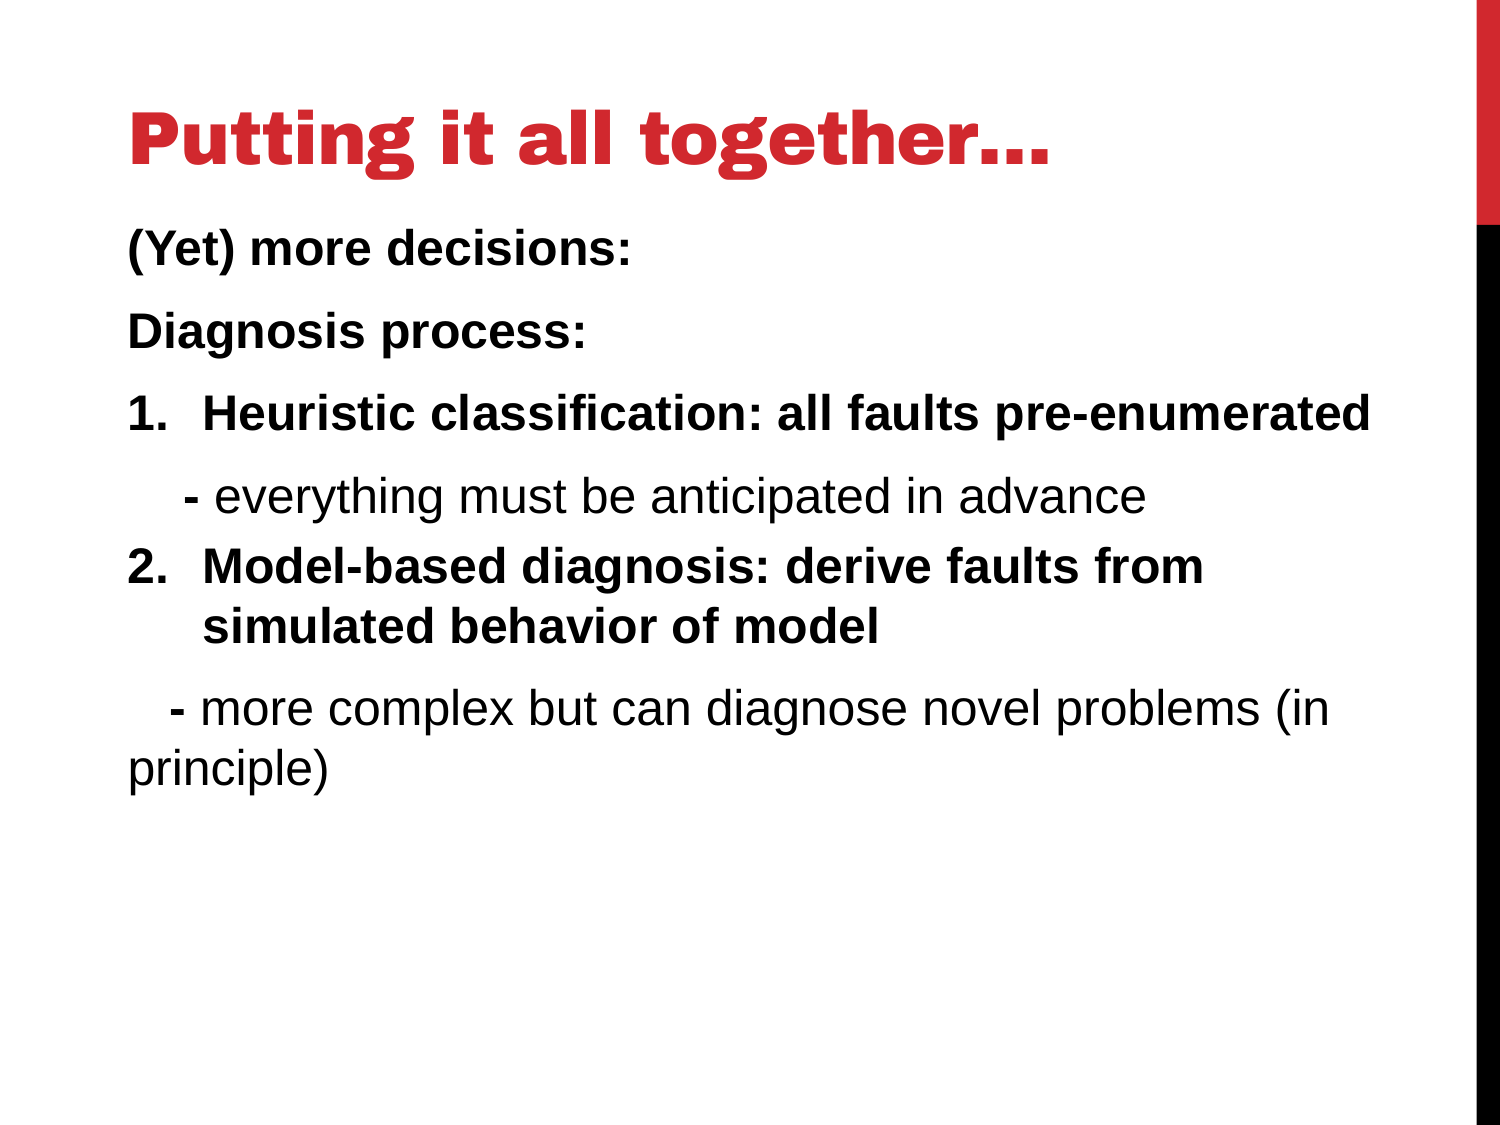

# Putting it all together…
(Yet) more decisions:
Diagnosis process:
Heuristic classification: all faults pre-enumerated
    - everything must be anticipated in advance
Model-based diagnosis: derive faults from simulated behavior of model
   - more complex but can diagnose novel problems (in principle)